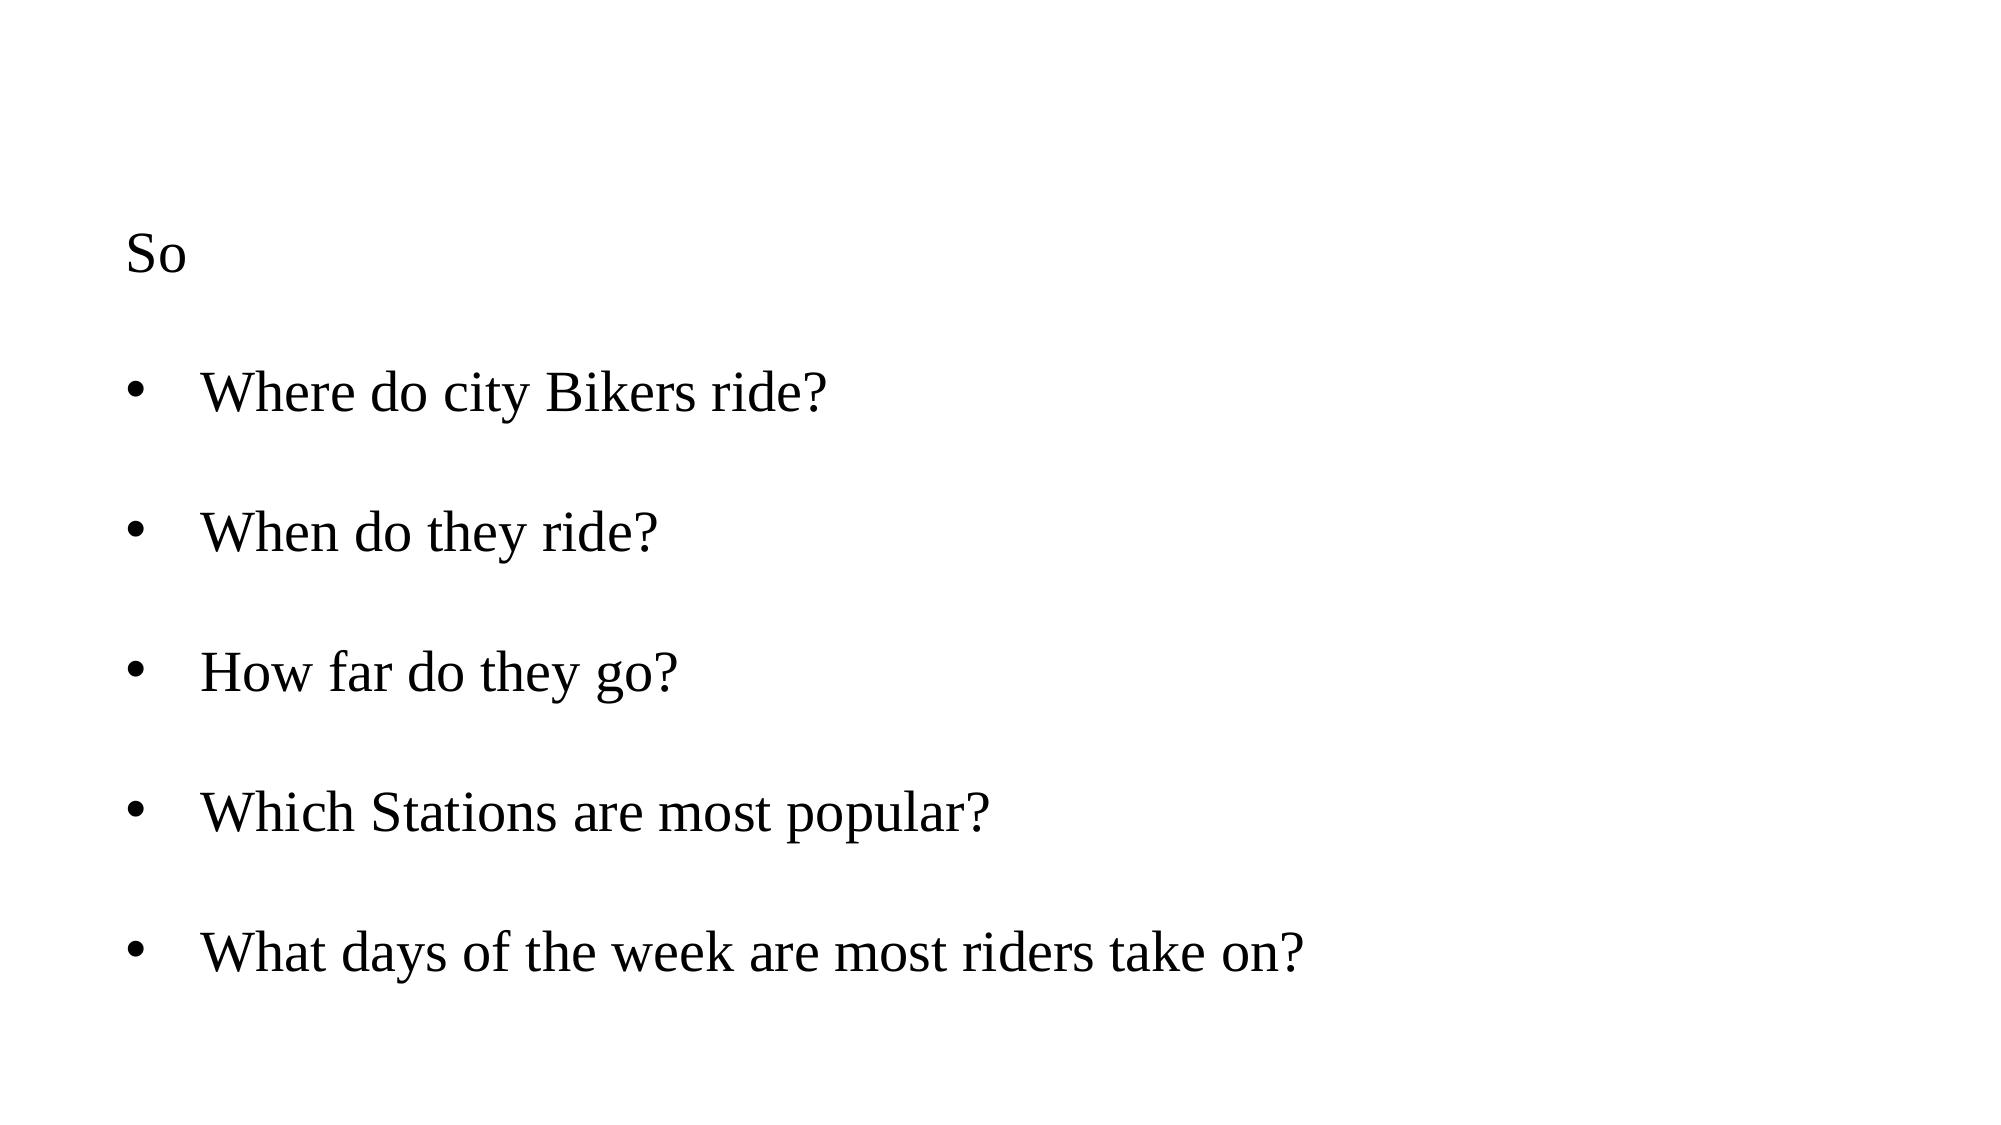

So

Where do city Bikers ride?

When do they ride?

How far do they go?

Which Stations are most popular?

What days of the week are most riders take on?